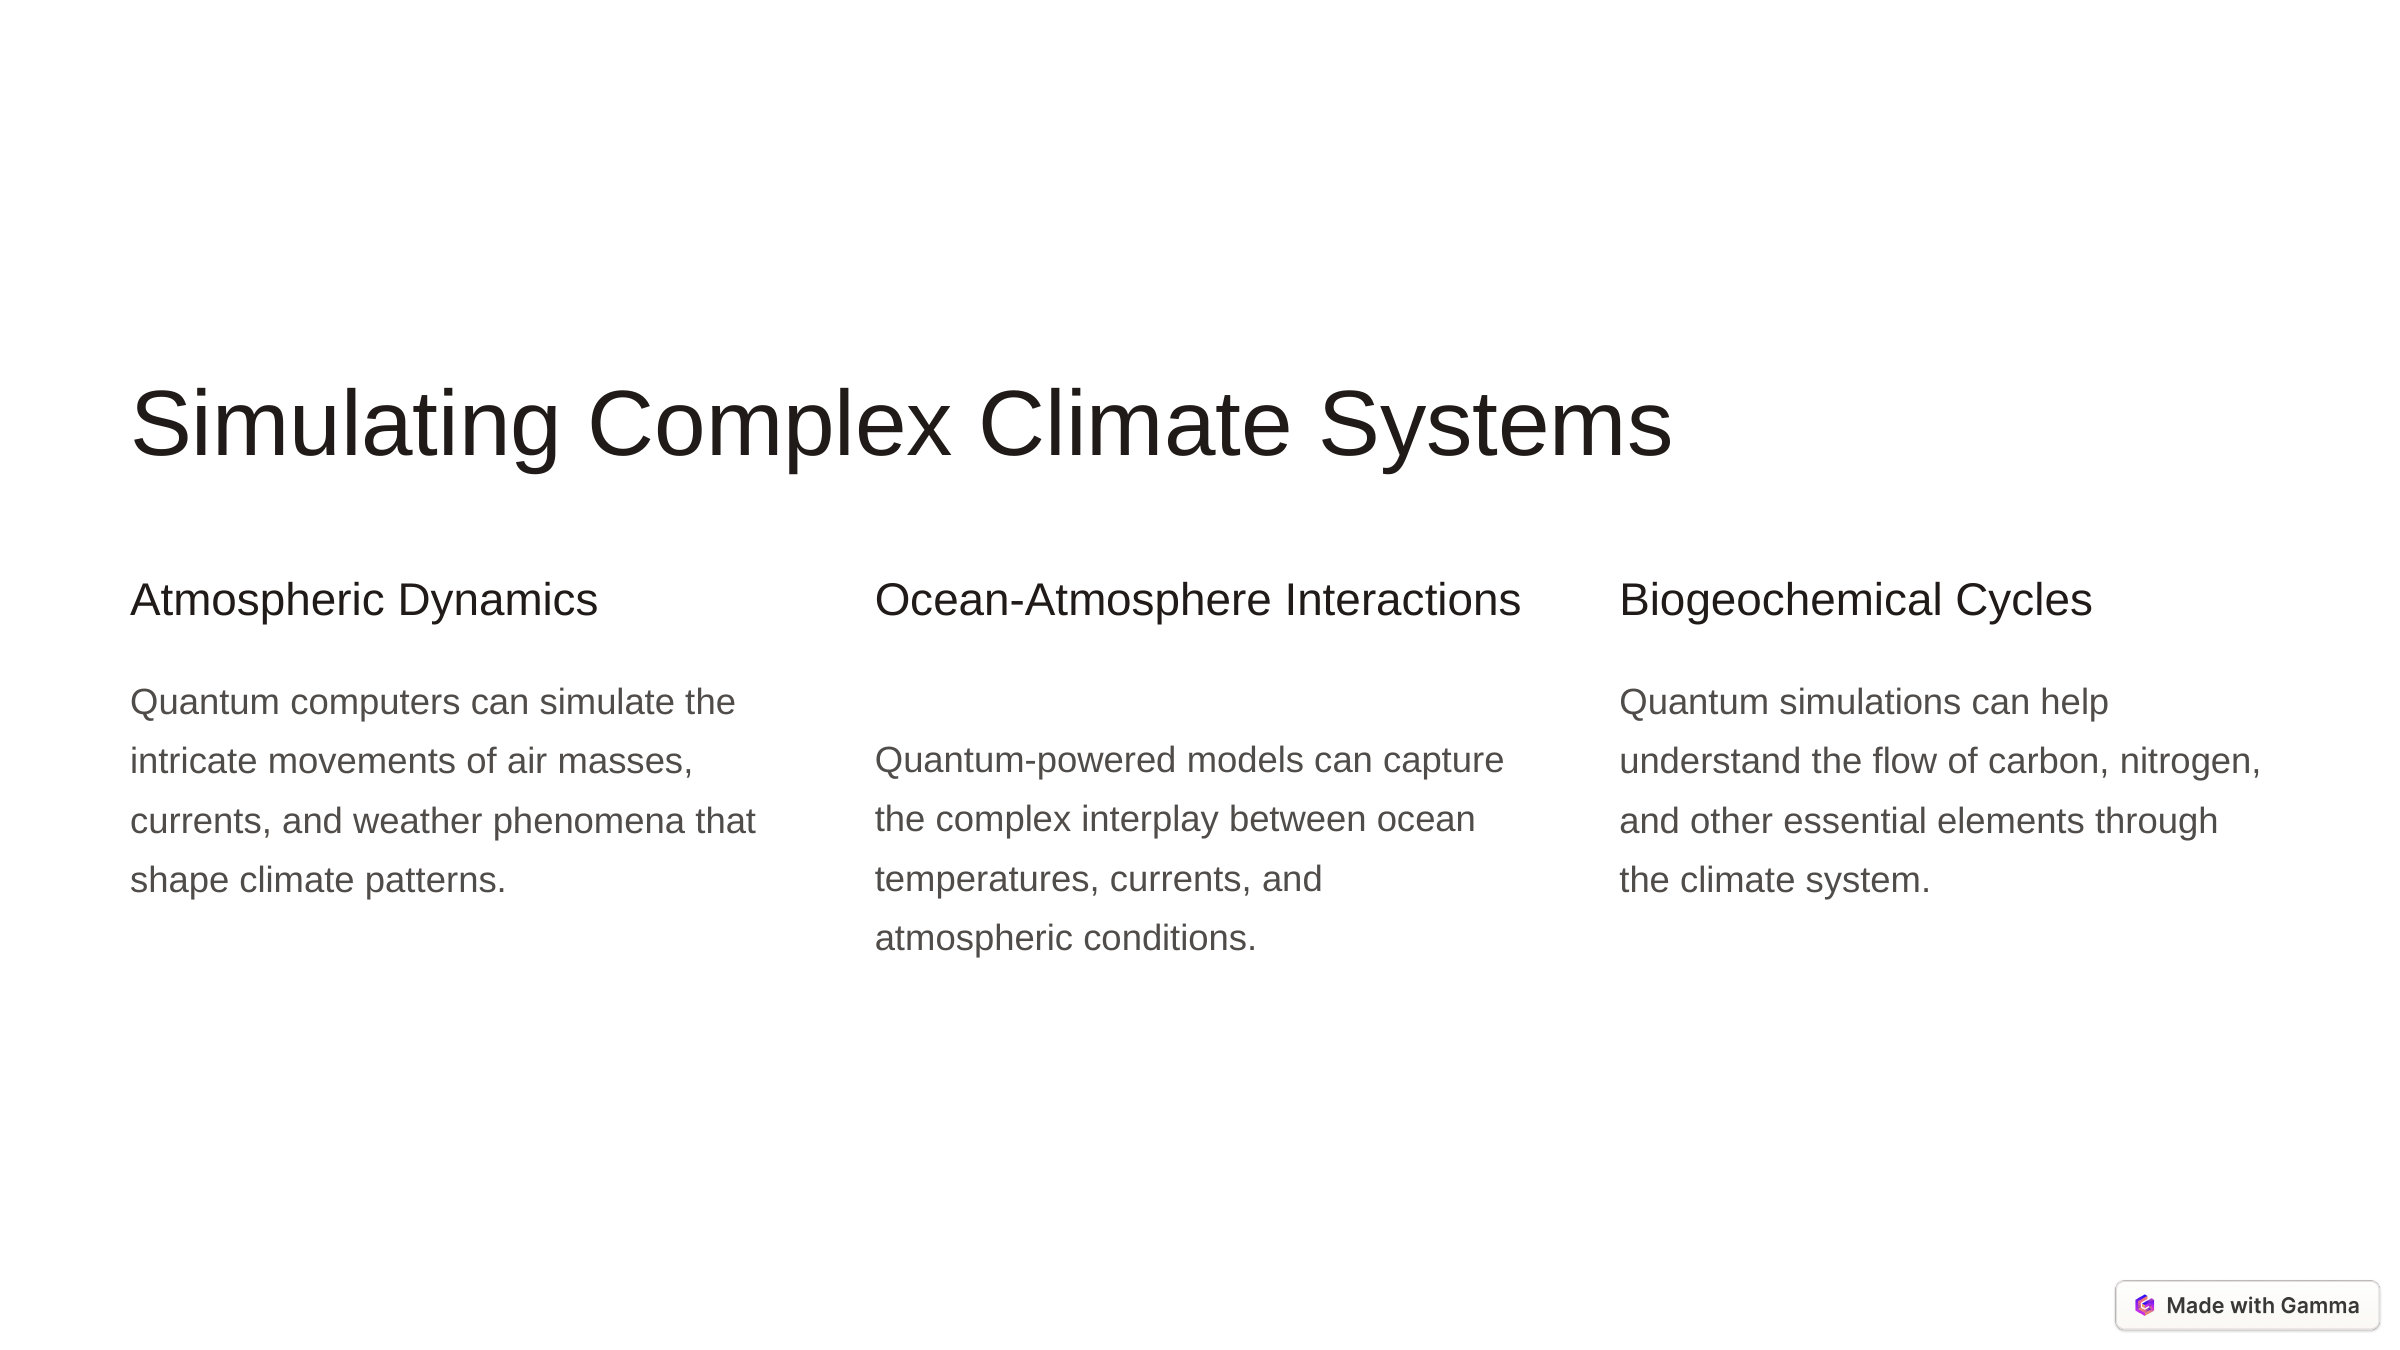

Simulating Complex Climate Systems
Atmospheric Dynamics
Ocean-Atmosphere Interactions
Biogeochemical Cycles
Quantum computers can simulate the intricate movements of air masses, currents, and weather phenomena that shape climate patterns.
Quantum simulations can help understand the flow of carbon, nitrogen, and other essential elements through the climate system.
Quantum-powered models can capture the complex interplay between ocean temperatures, currents, and atmospheric conditions.